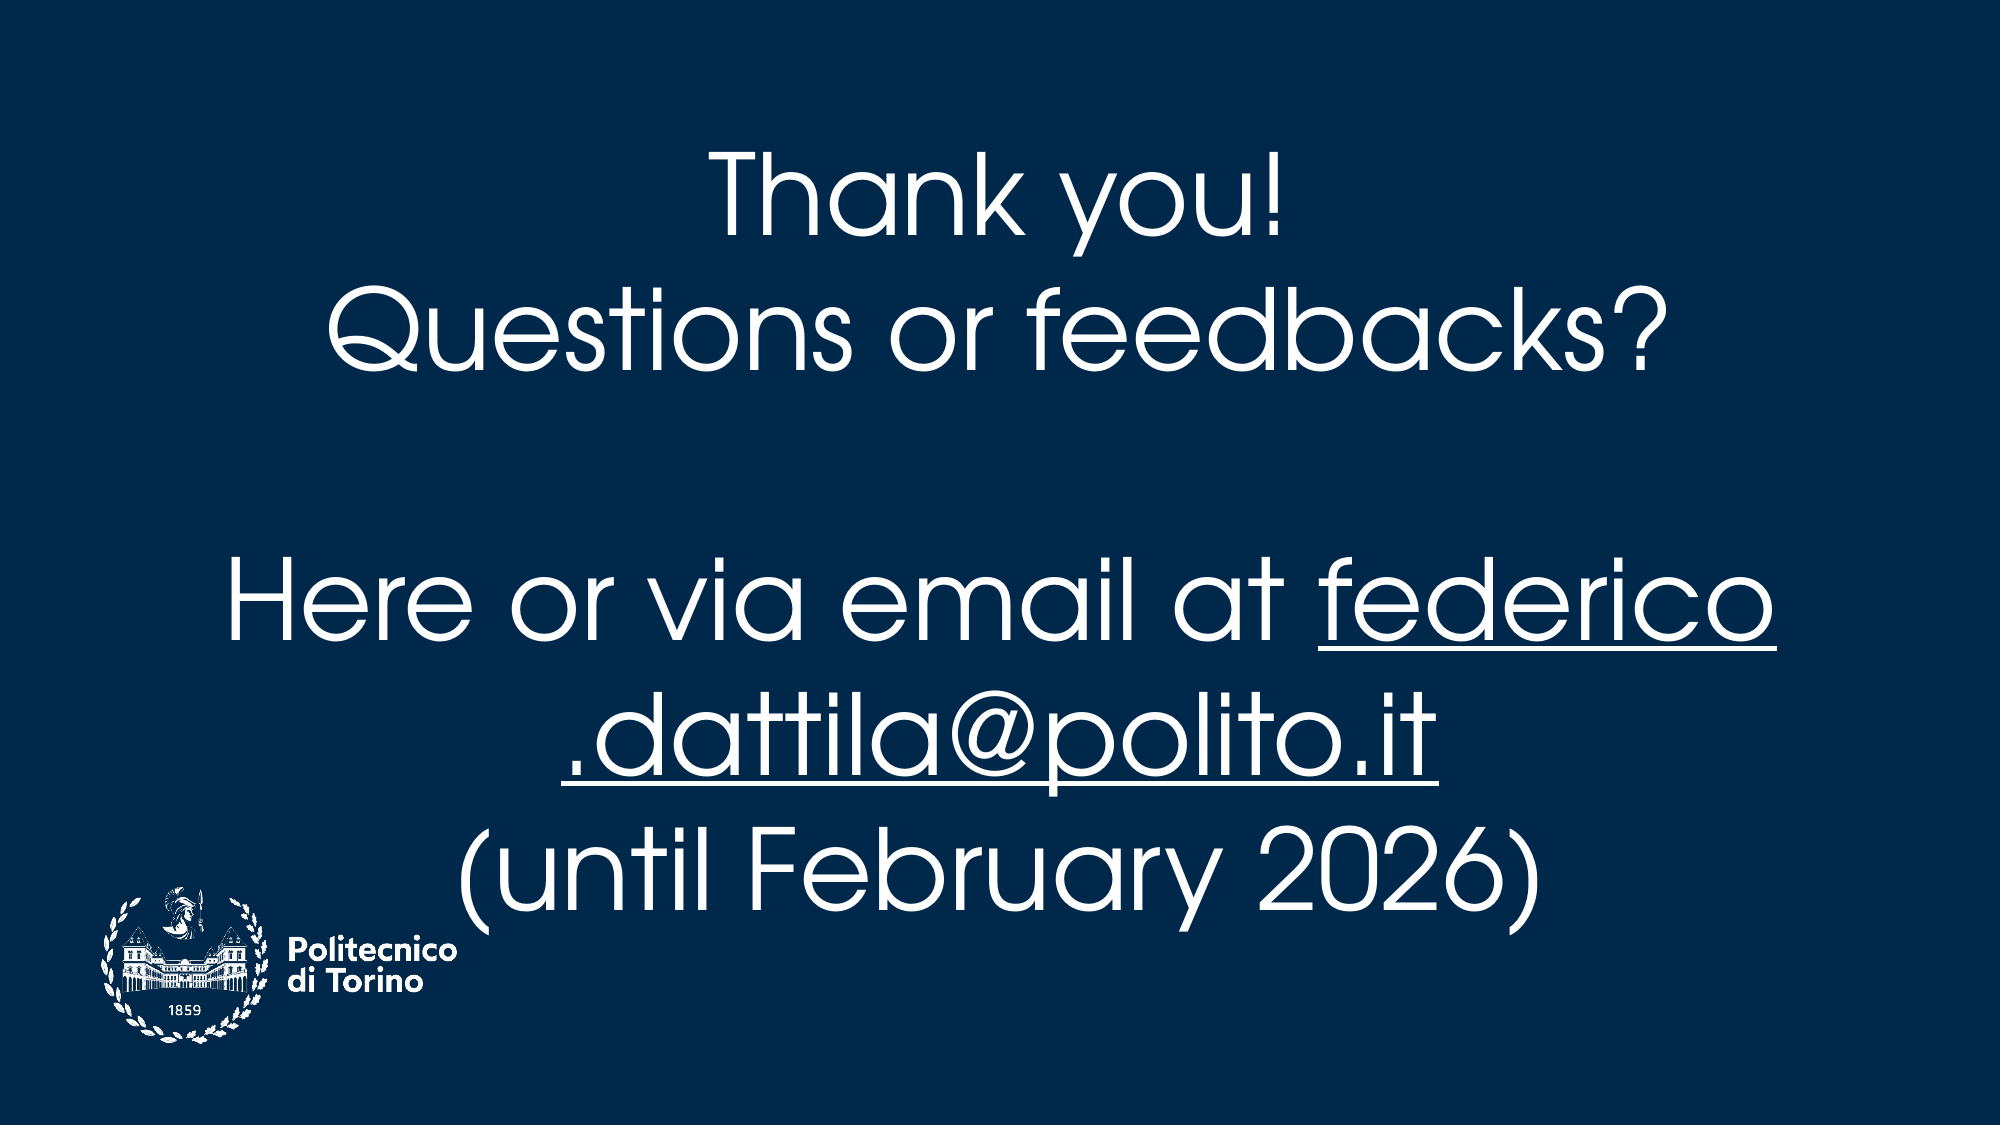

Thank you!
Questions or feedbacks?

Here or via email at federico.dattila@polito.it
(until February 2026)